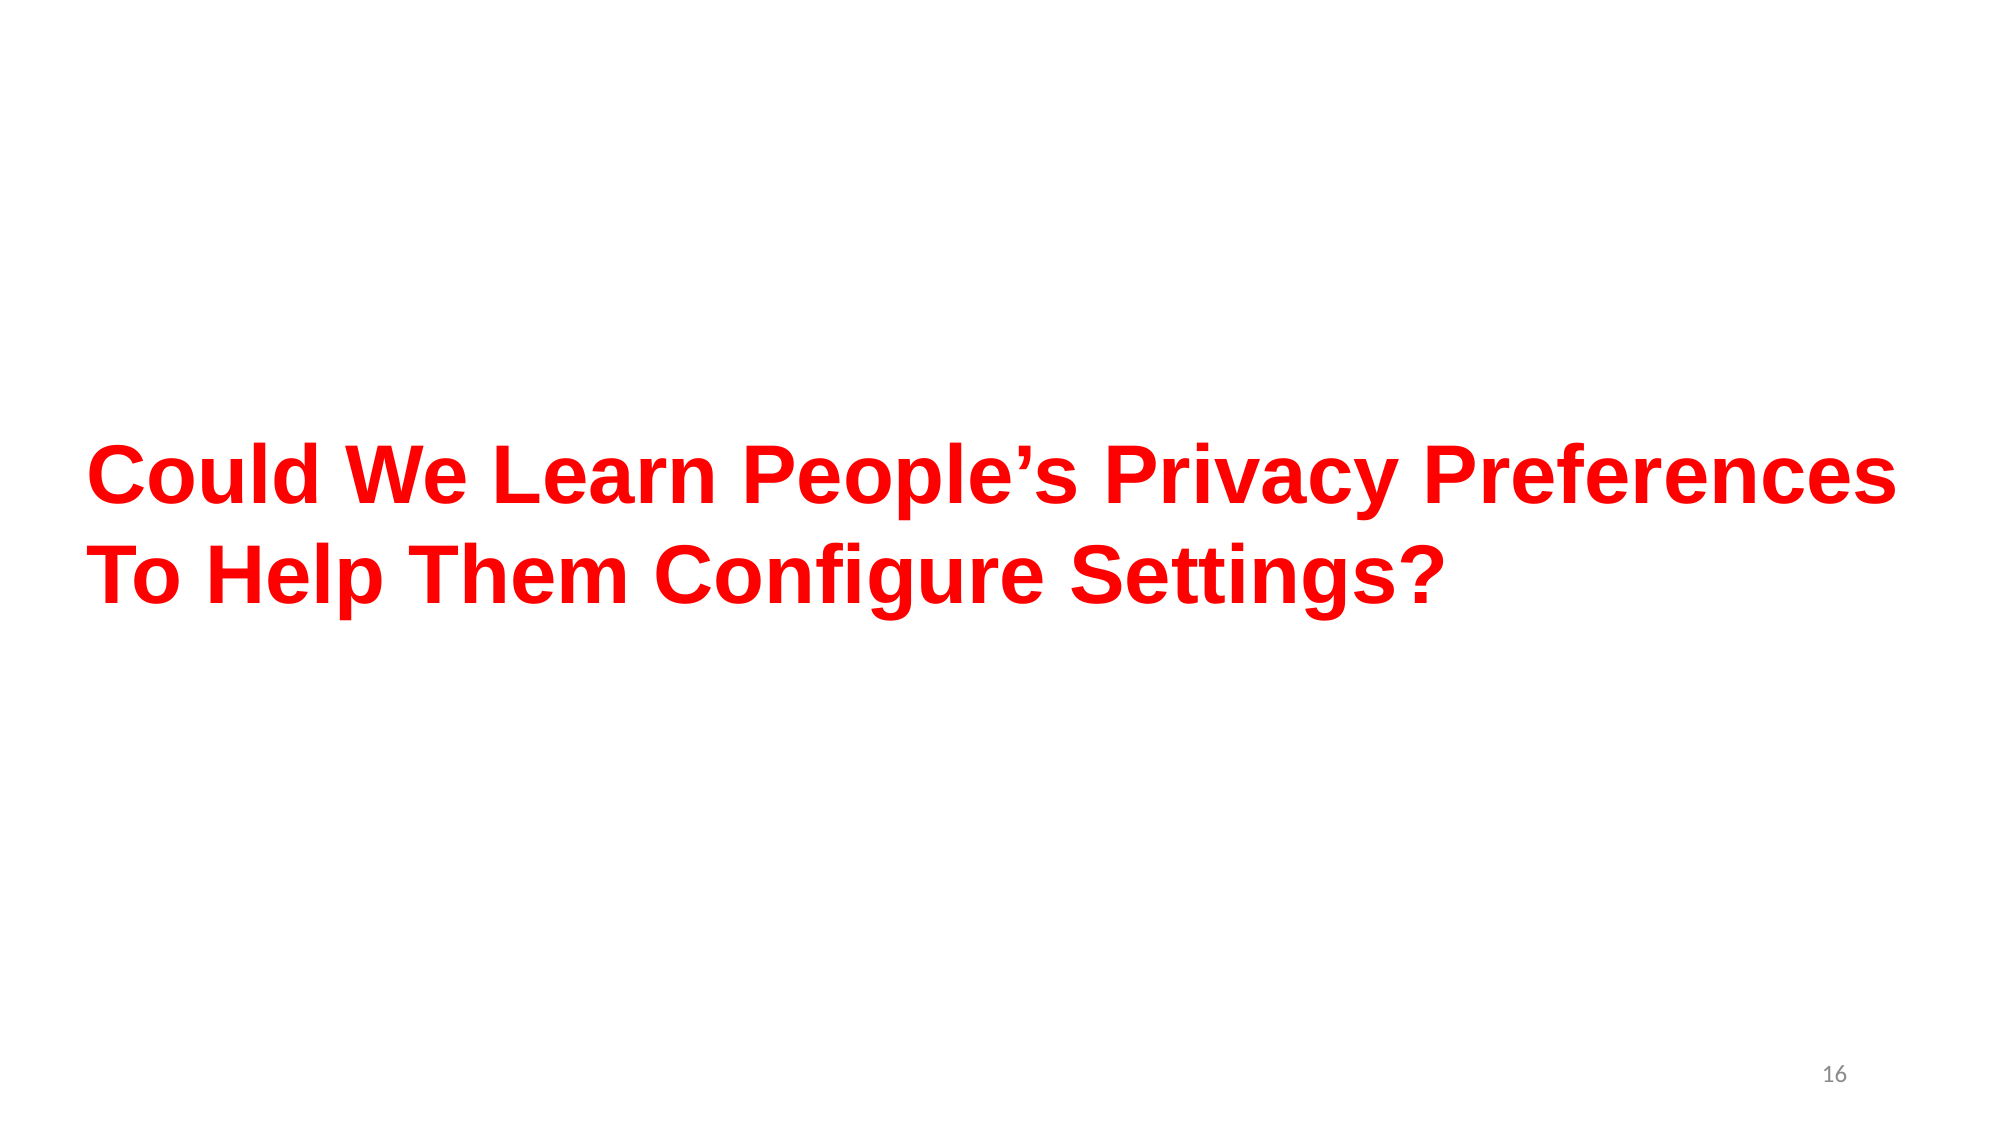

Could We Learn People’s Privacy Preferences To Help Them Configure Settings?
16